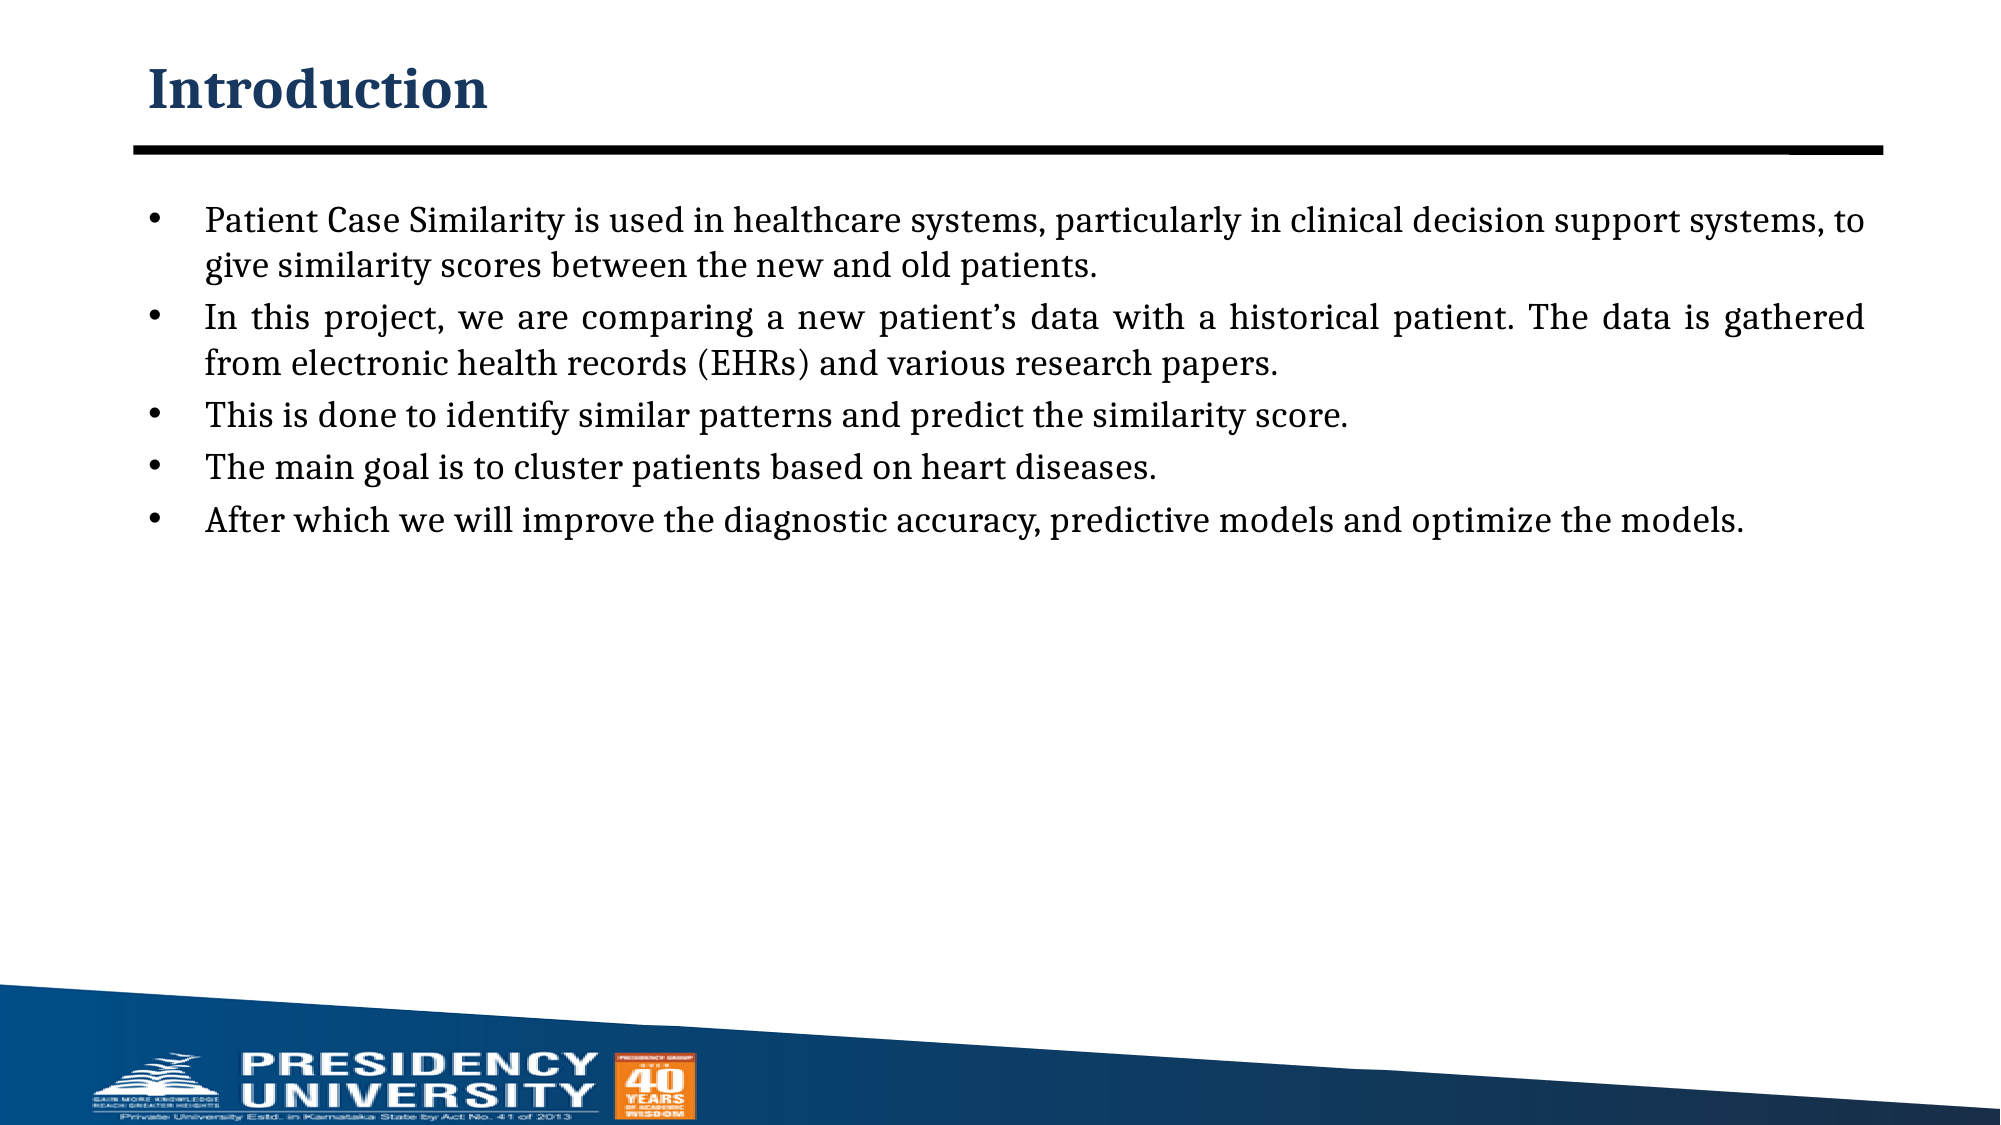

# Introduction
Patient Case Similarity is used in healthcare systems, particularly in clinical decision support systems, to give similarity scores between the new and old patients.
In this project, we are comparing a new patient’s data with a historical patient. The data is gathered from electronic health records (EHRs) and various research papers.
This is done to identify similar patterns and predict the similarity score.
The main goal is to cluster patients based on heart diseases.
After which we will improve the diagnostic accuracy, predictive models and optimize the models.